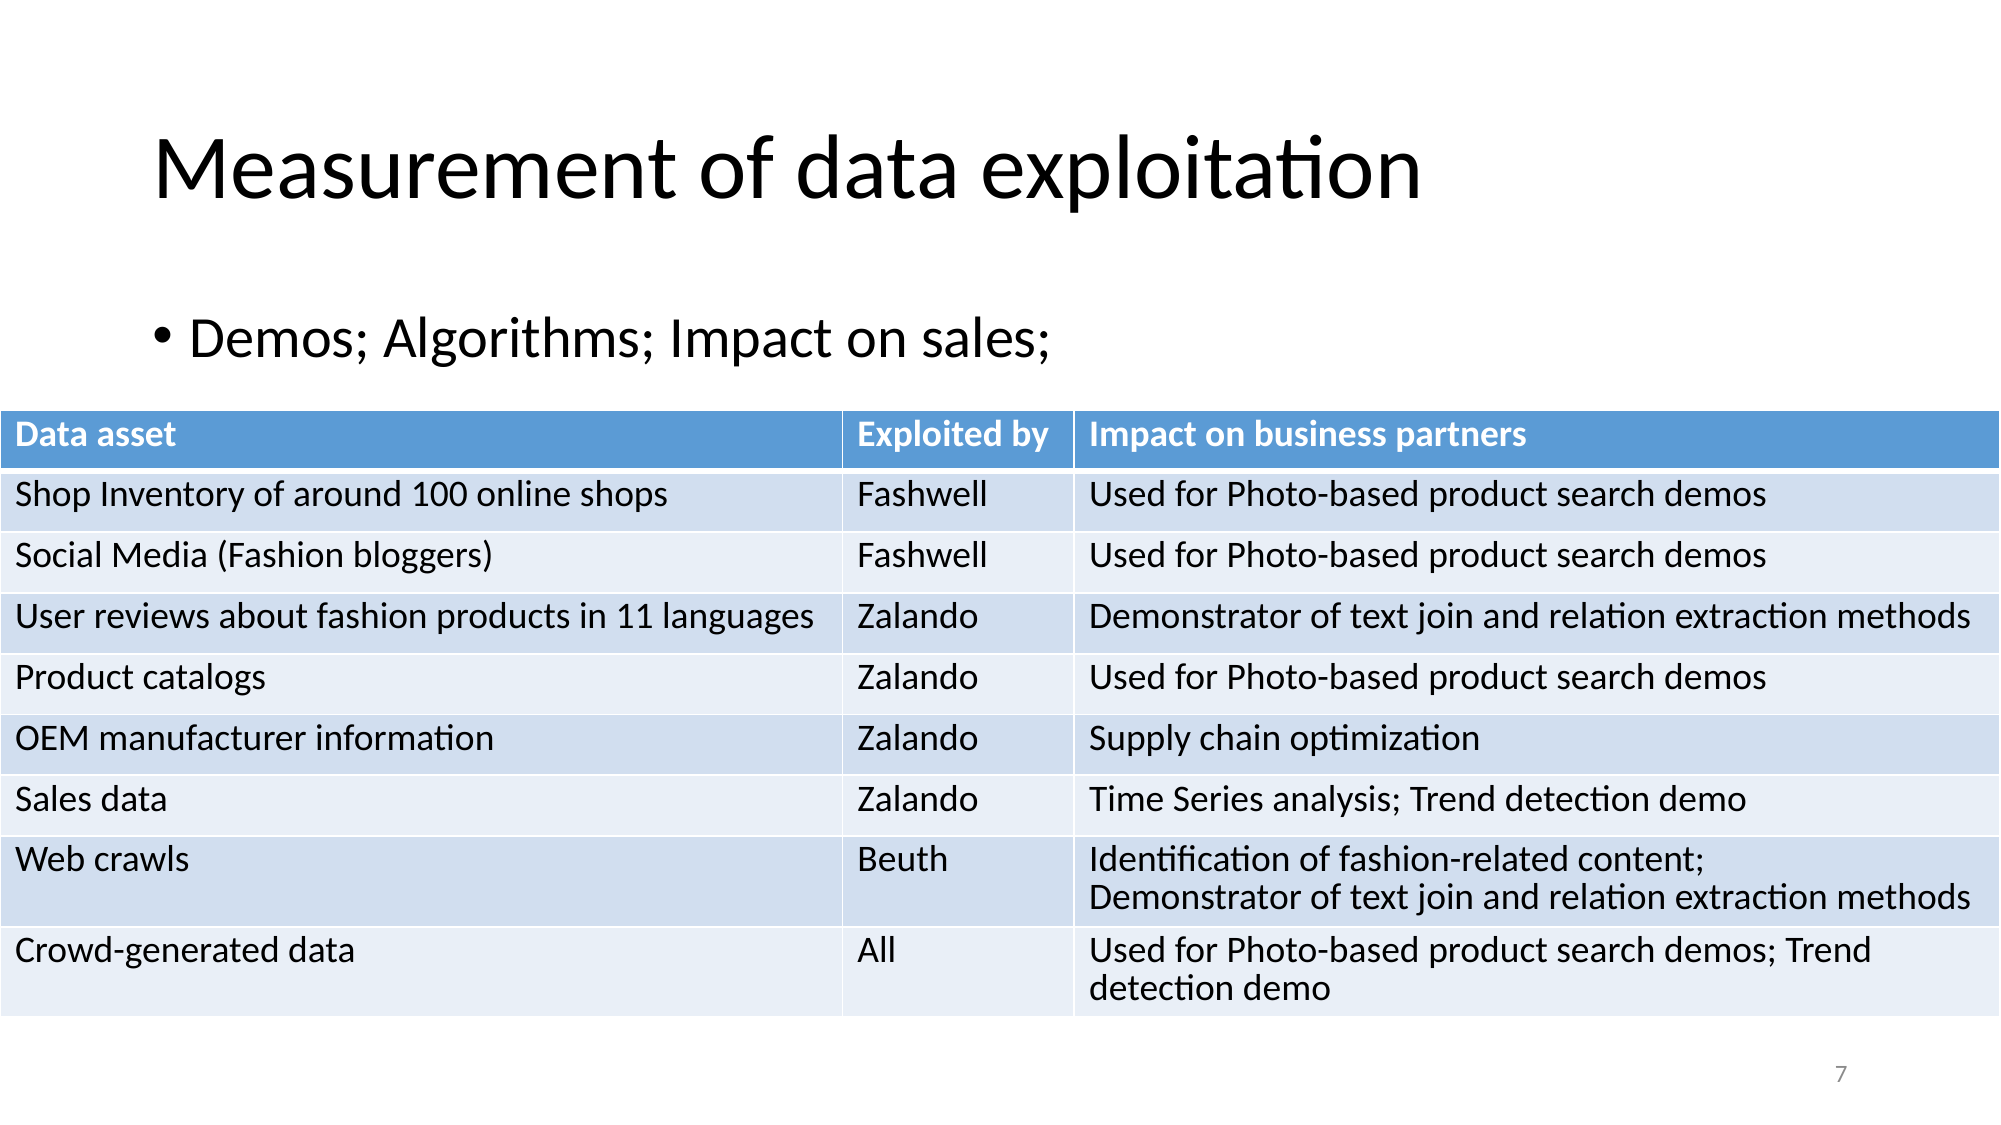

# Measurement of data exploitation
Demos; Algorithms; Impact on sales;
| Data asset | Exploited by | Impact on business partners |
| --- | --- | --- |
| Shop Inventory of around 100 online shops | Fashwell | Used for Photo-based product search demos |
| Social Media (Fashion bloggers) | Fashwell | Used for Photo-based product search demos |
| User reviews about fashion products in 11 languages | Zalando | Demonstrator of text join and relation extraction methods |
| Product catalogs | Zalando | Used for Photo-based product search demos |
| OEM manufacturer information | Zalando | Supply chain optimization |
| Sales data | Zalando | Time Series analysis; Trend detection demo |
| Web crawls | Beuth | Identification of fashion-related content; Demonstrator of text join and relation extraction methods |
| Crowd-generated data | All | Used for Photo-based product search demos; Trend detection demo |
7